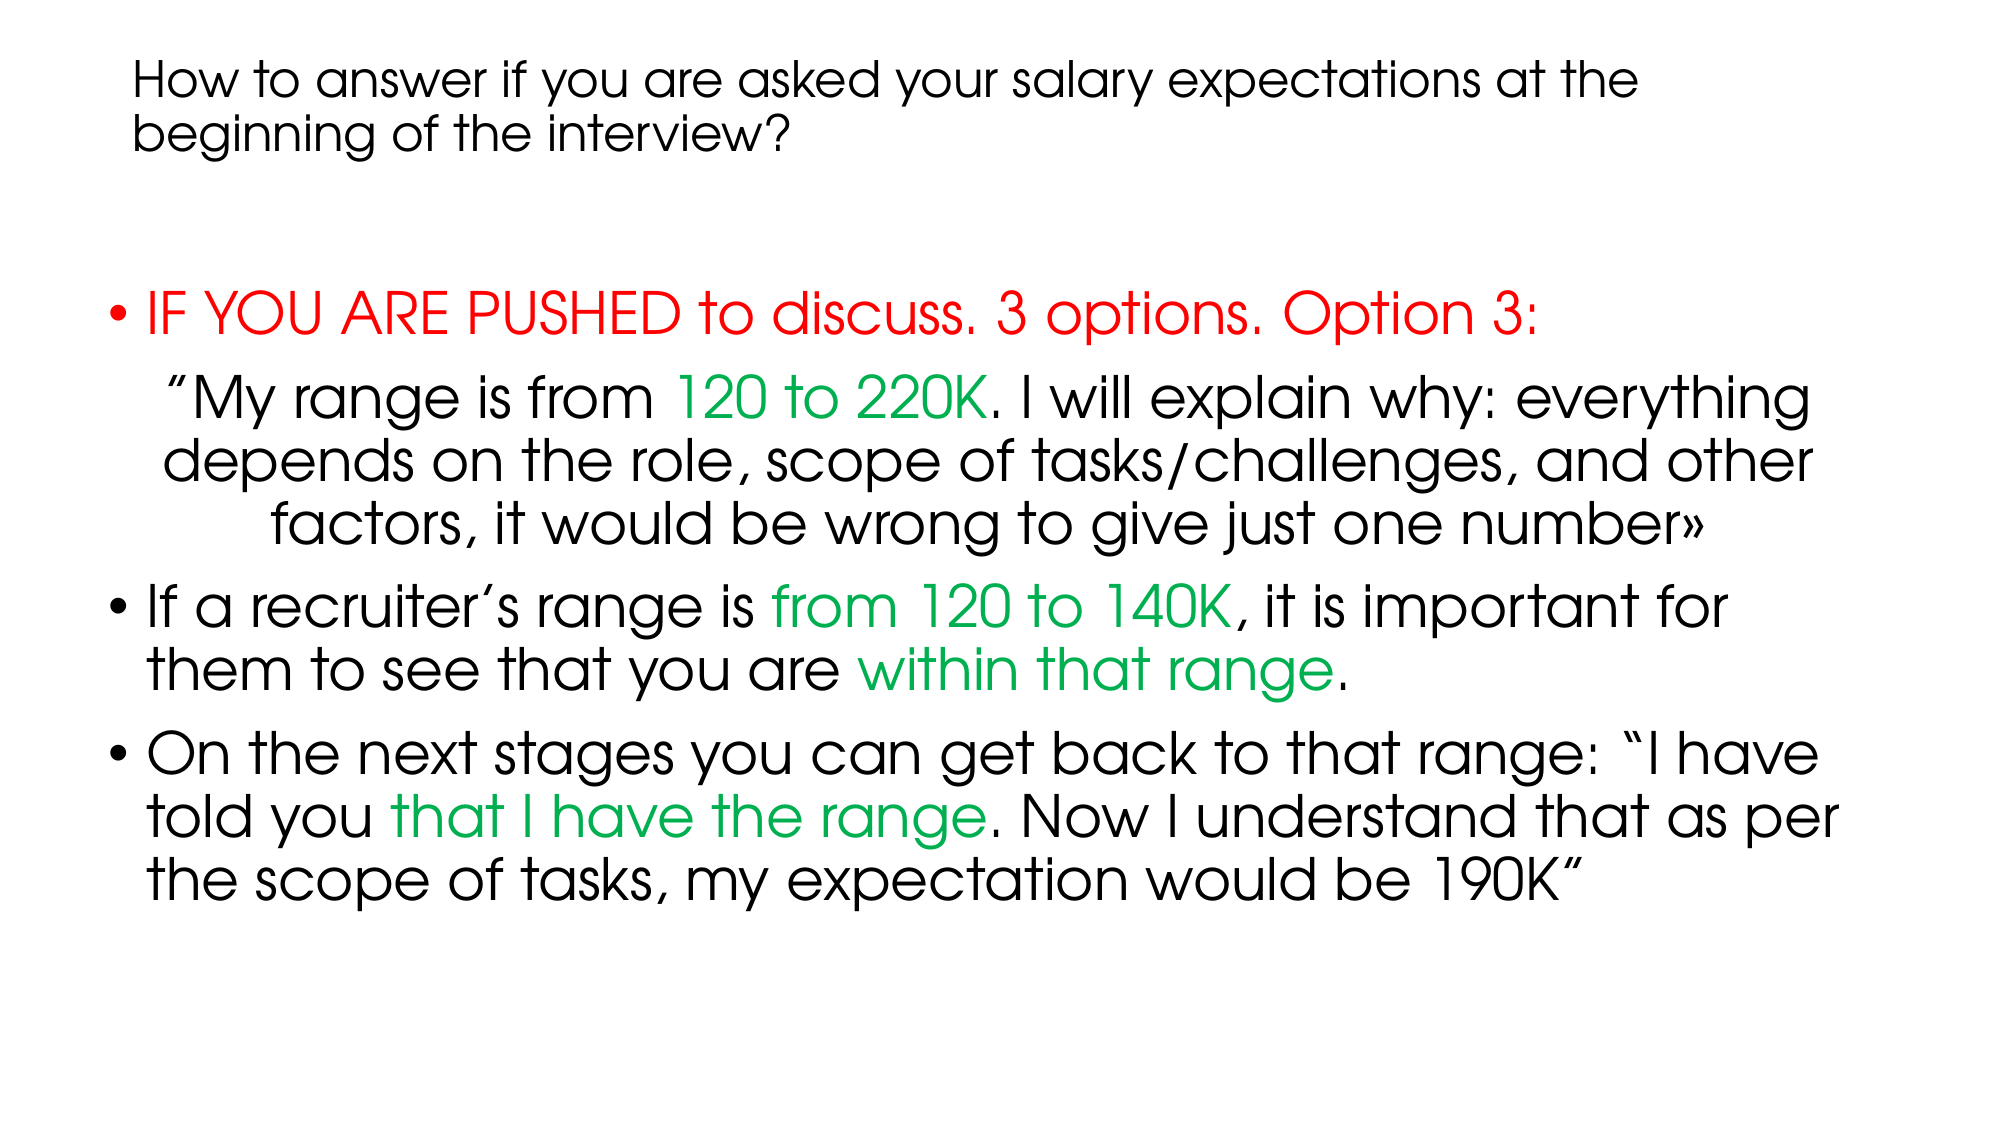

# How to answer if you are asked your salary expectations at the beginning of the interview?

IF YOU ARE PUSHED to discuss. 3 options. Option 3:
”My range is from 120 to 220K. I will explain why: everything depends on the role, scope of tasks/challenges, and other factors, it would be wrong to give just one number»
If a recruiter’s range is from 120 to 140K, it is important for them to see that you are within that range.
On the next stages you can get back to that range: “I have told you that I have the range. Now I understand that as per the scope of tasks, my expectation would be 190K”